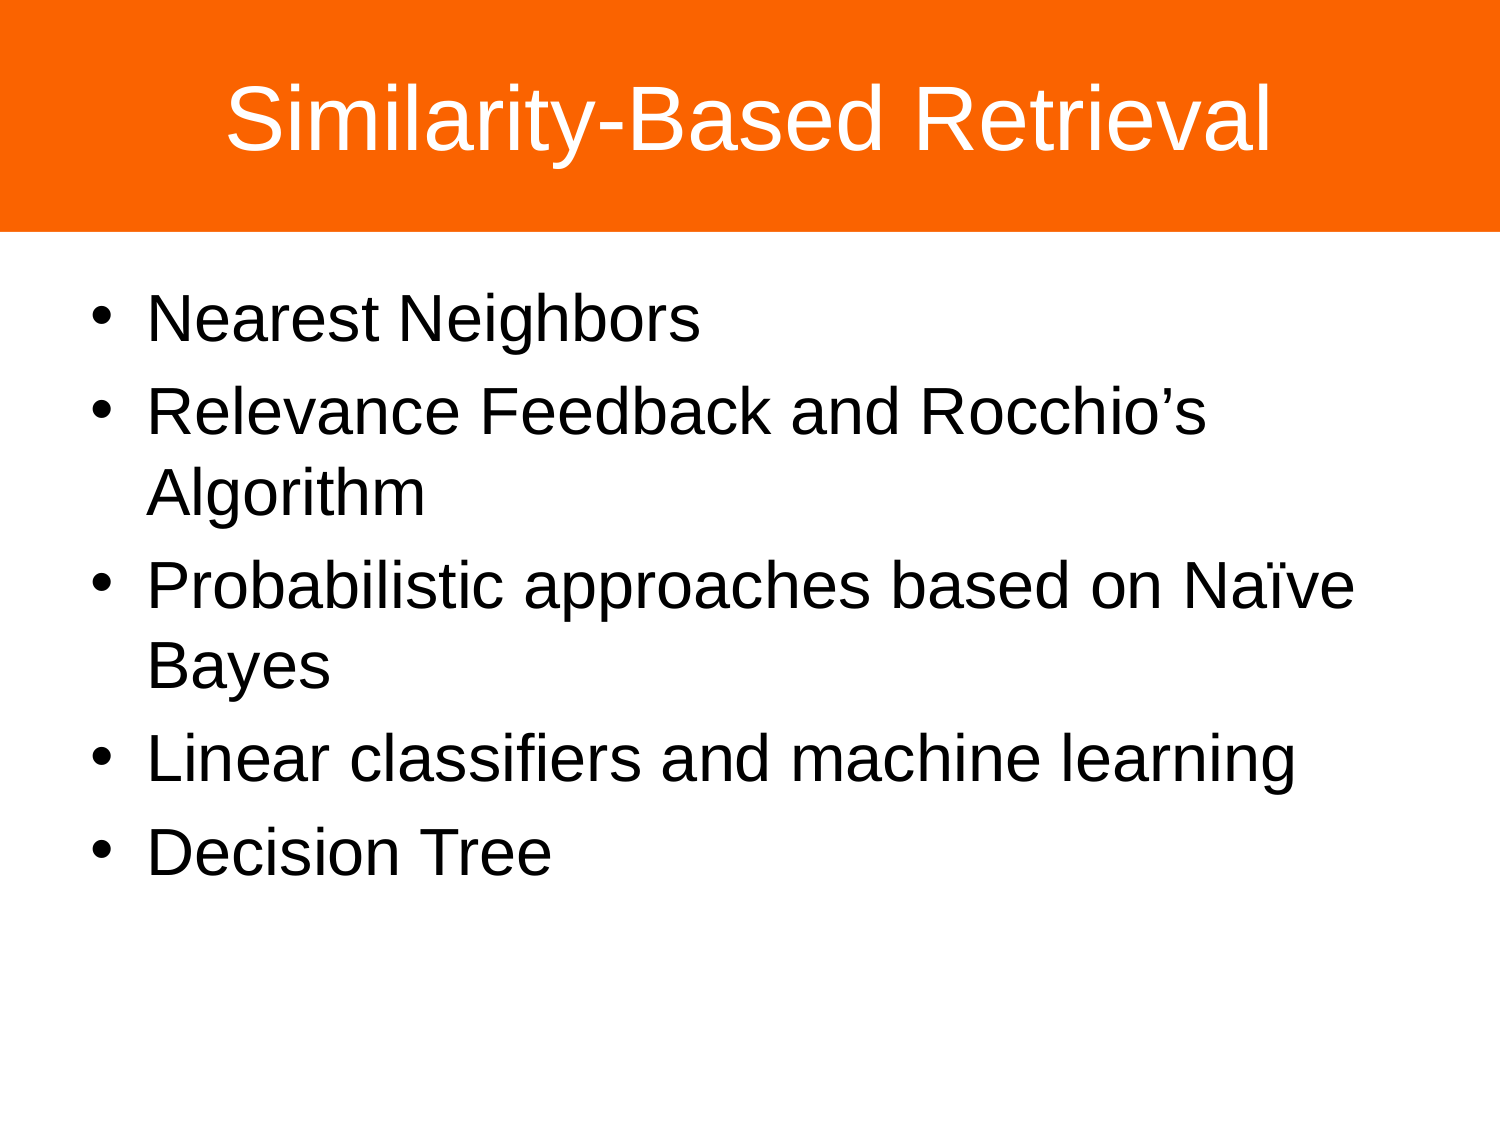

# Similarity-Based Retrieval
Nearest Neighbors
Relevance Feedback and Rocchio’s Algorithm
Probabilistic approaches based on Naïve Bayes
Linear classiﬁers and machine learning
Decision Tree